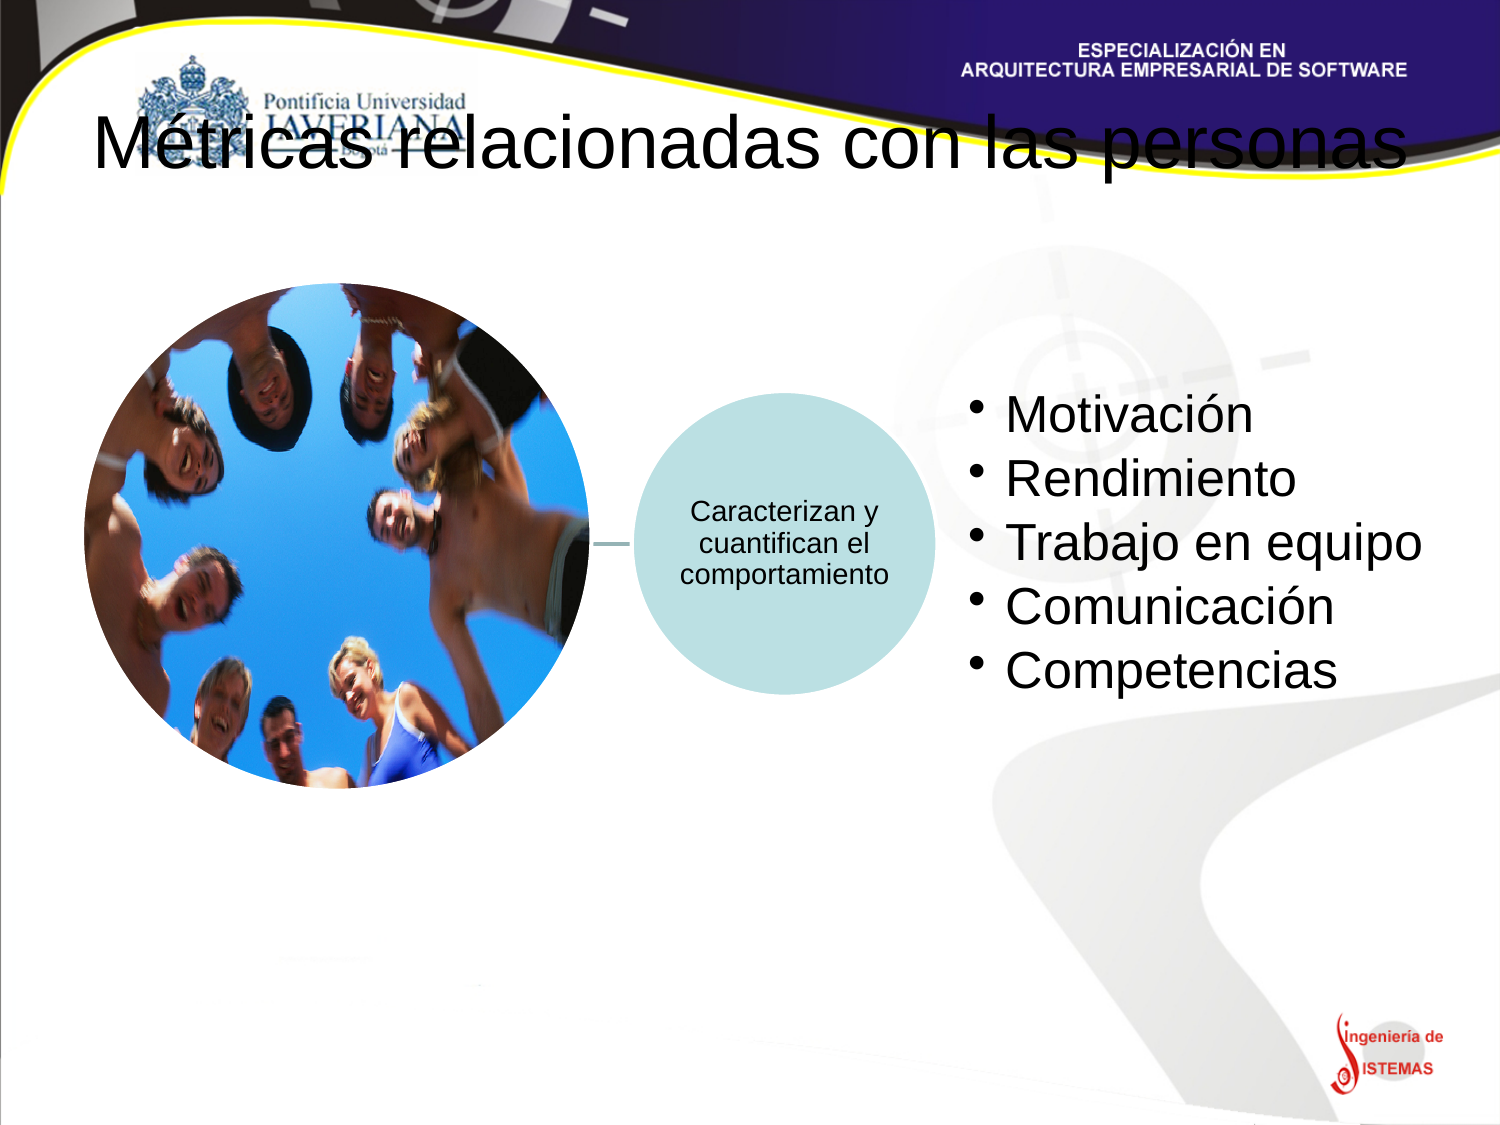

# Métricas relacionadas con las personas
Caracterizan y cuantifican el comportamiento
Motivación
Rendimiento
Trabajo en equipo
Comunicación
Competencias